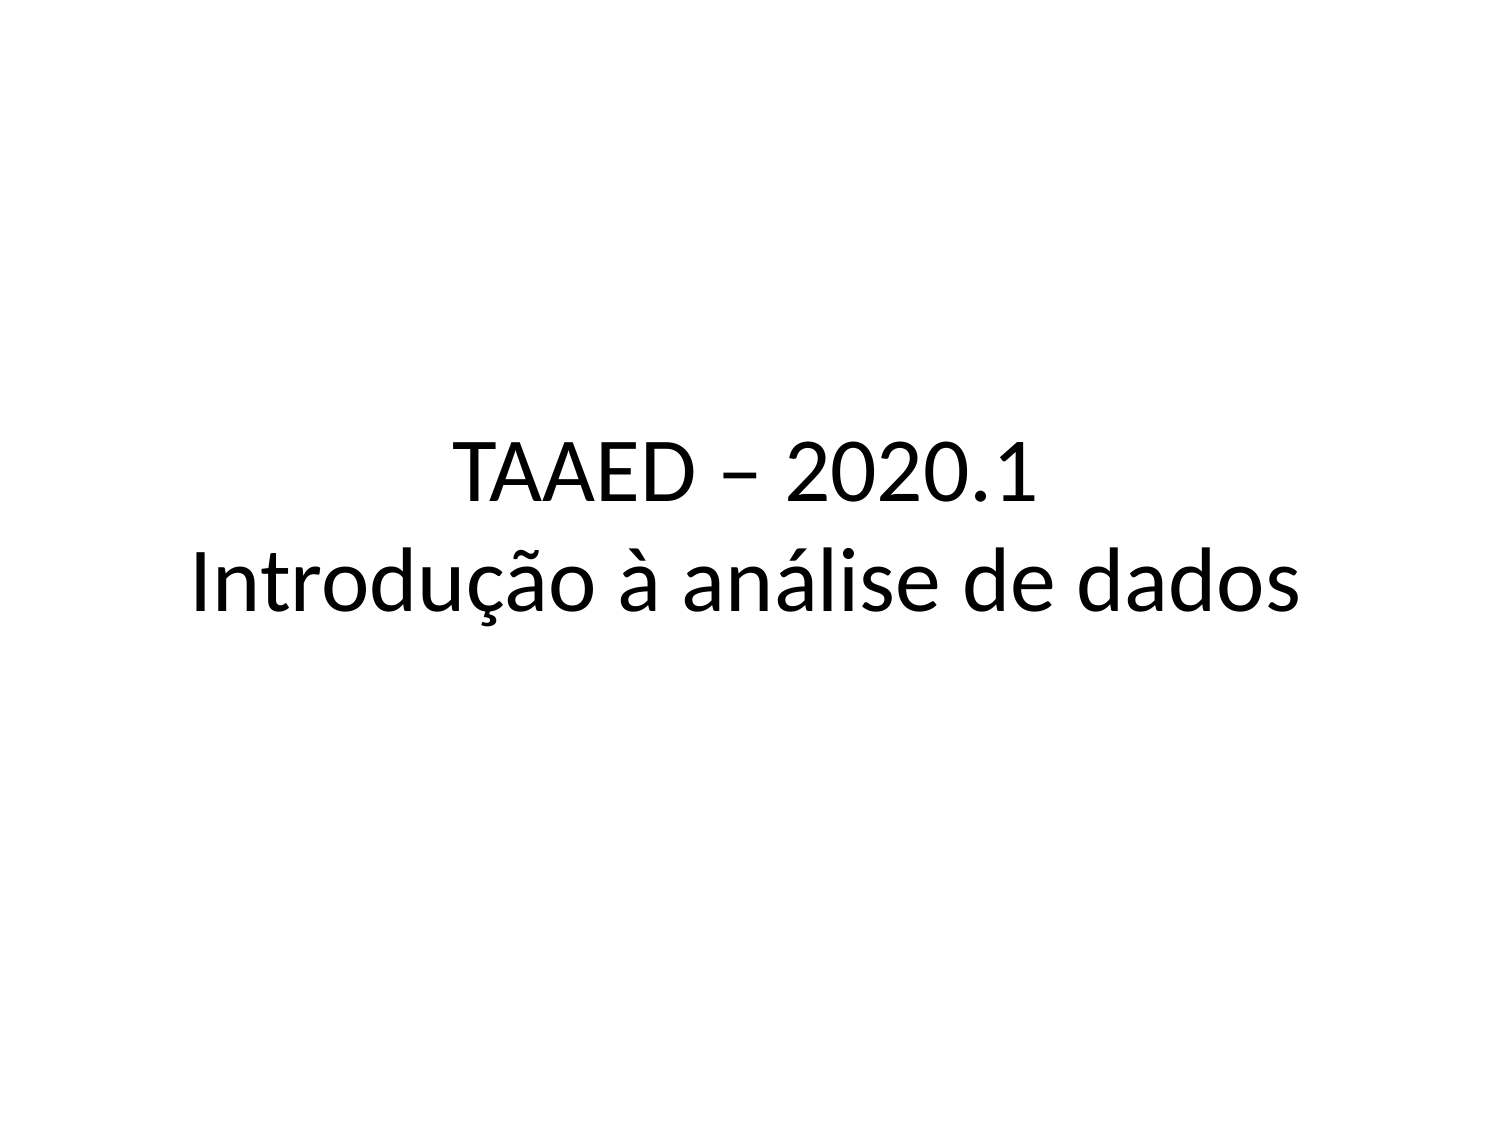

# TAAED – 2020.1 Introdução à análise de dados